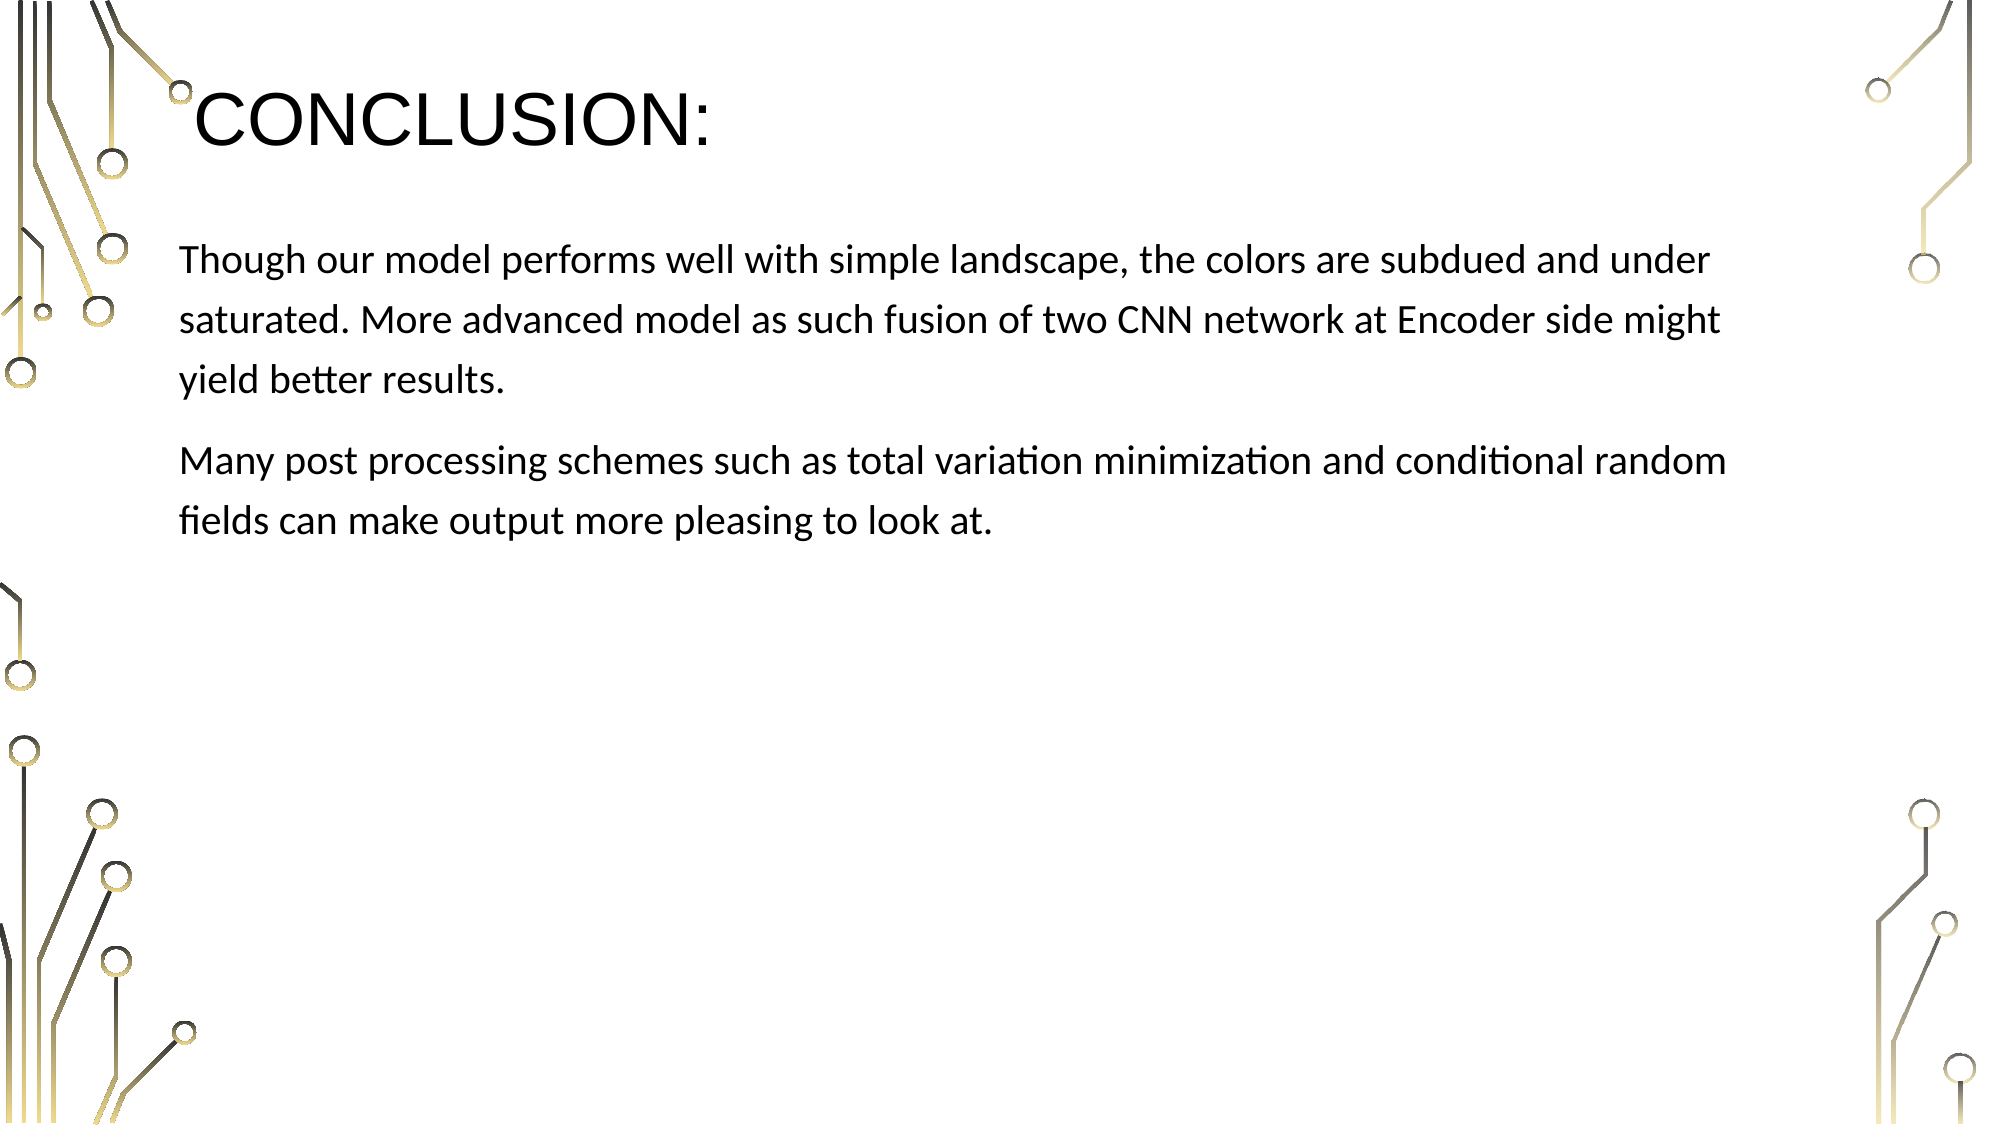

# Conclusion:
Though our model performs well with simple landscape, the colors are subdued and under saturated. More advanced model as such fusion of two CNN network at Encoder side might yield better results.
Many post processing schemes such as total variation minimization and conditional random fields can make output more pleasing to look at.